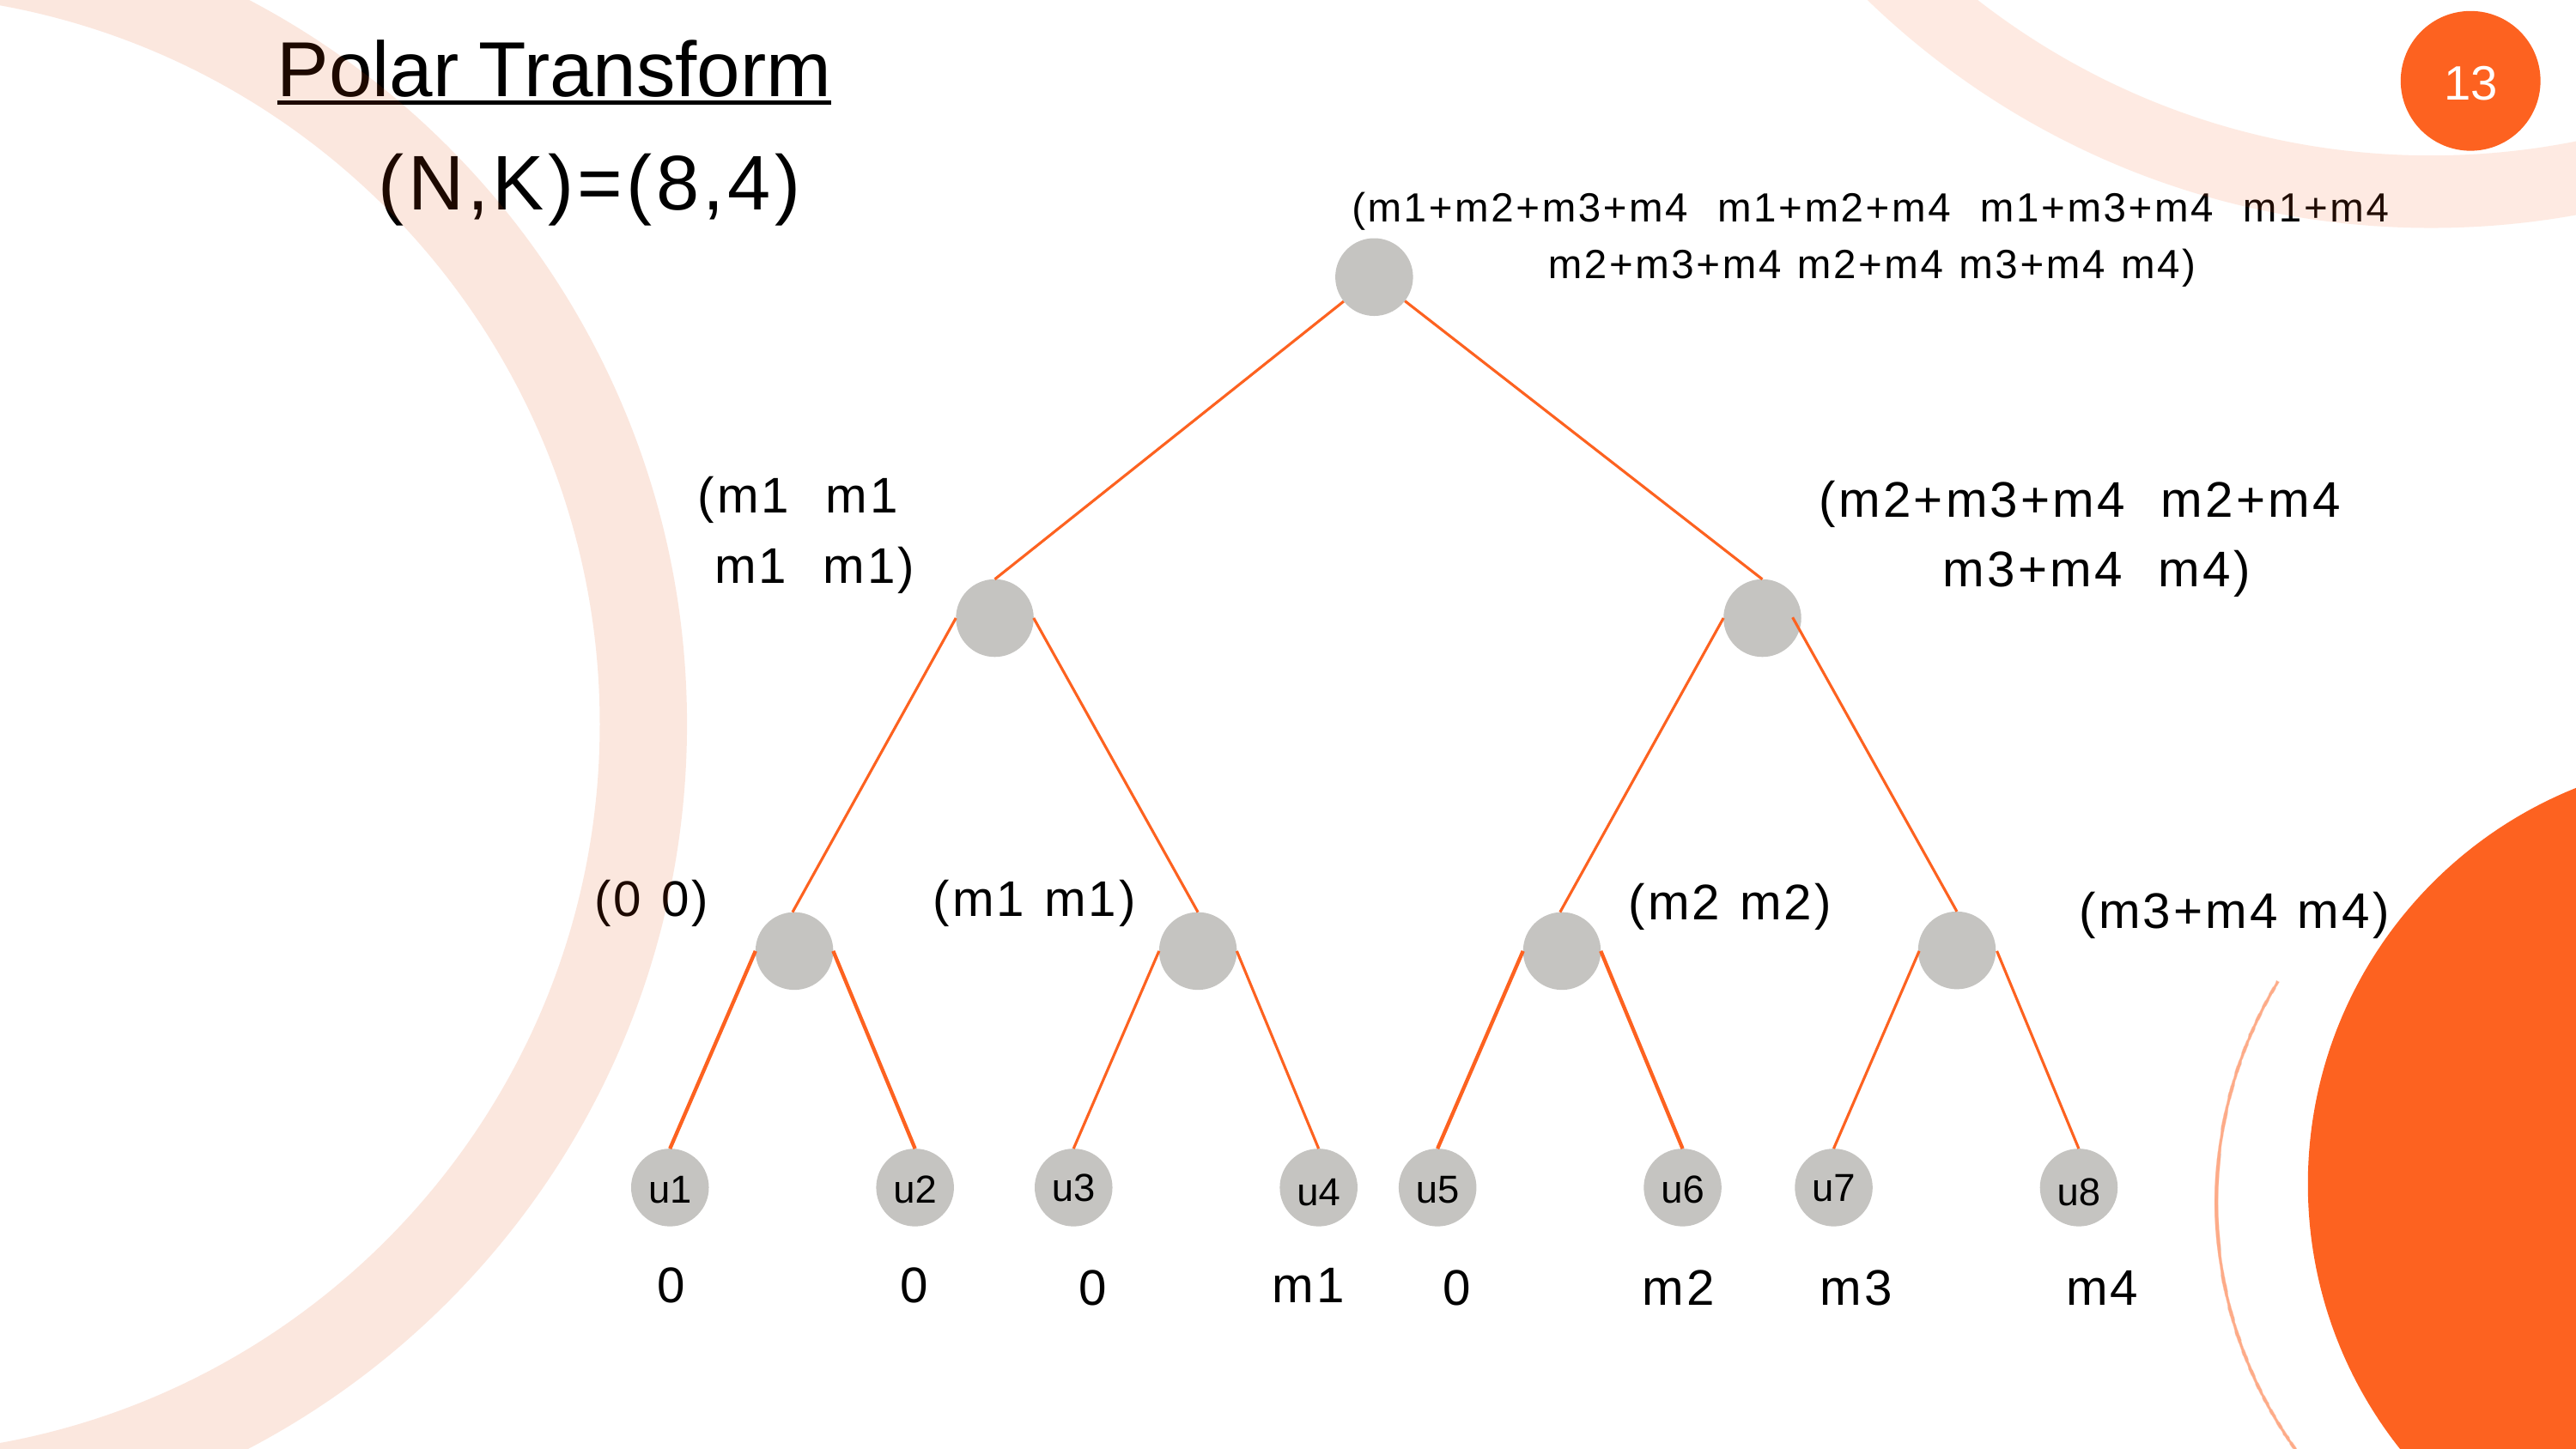

Polar Transform

13
(N,K)=(8,4)
(m1+m2+m3+m4  m1+m2+m4  m1+m3+m4  m1+m4 m2+m3+m4 m2+m4 m3+m4 m4)

(m1  m1
m1  m1)
(m2+m3+m4  m2+m4
m3+m4  m4)

(0 0)
(m1 m1)
(m2 m2)
(m3+m4 m4)

u1
u2

u5
u6

u3
u7
u4
u8
0
0
m1
0
0
m2
m3
m4